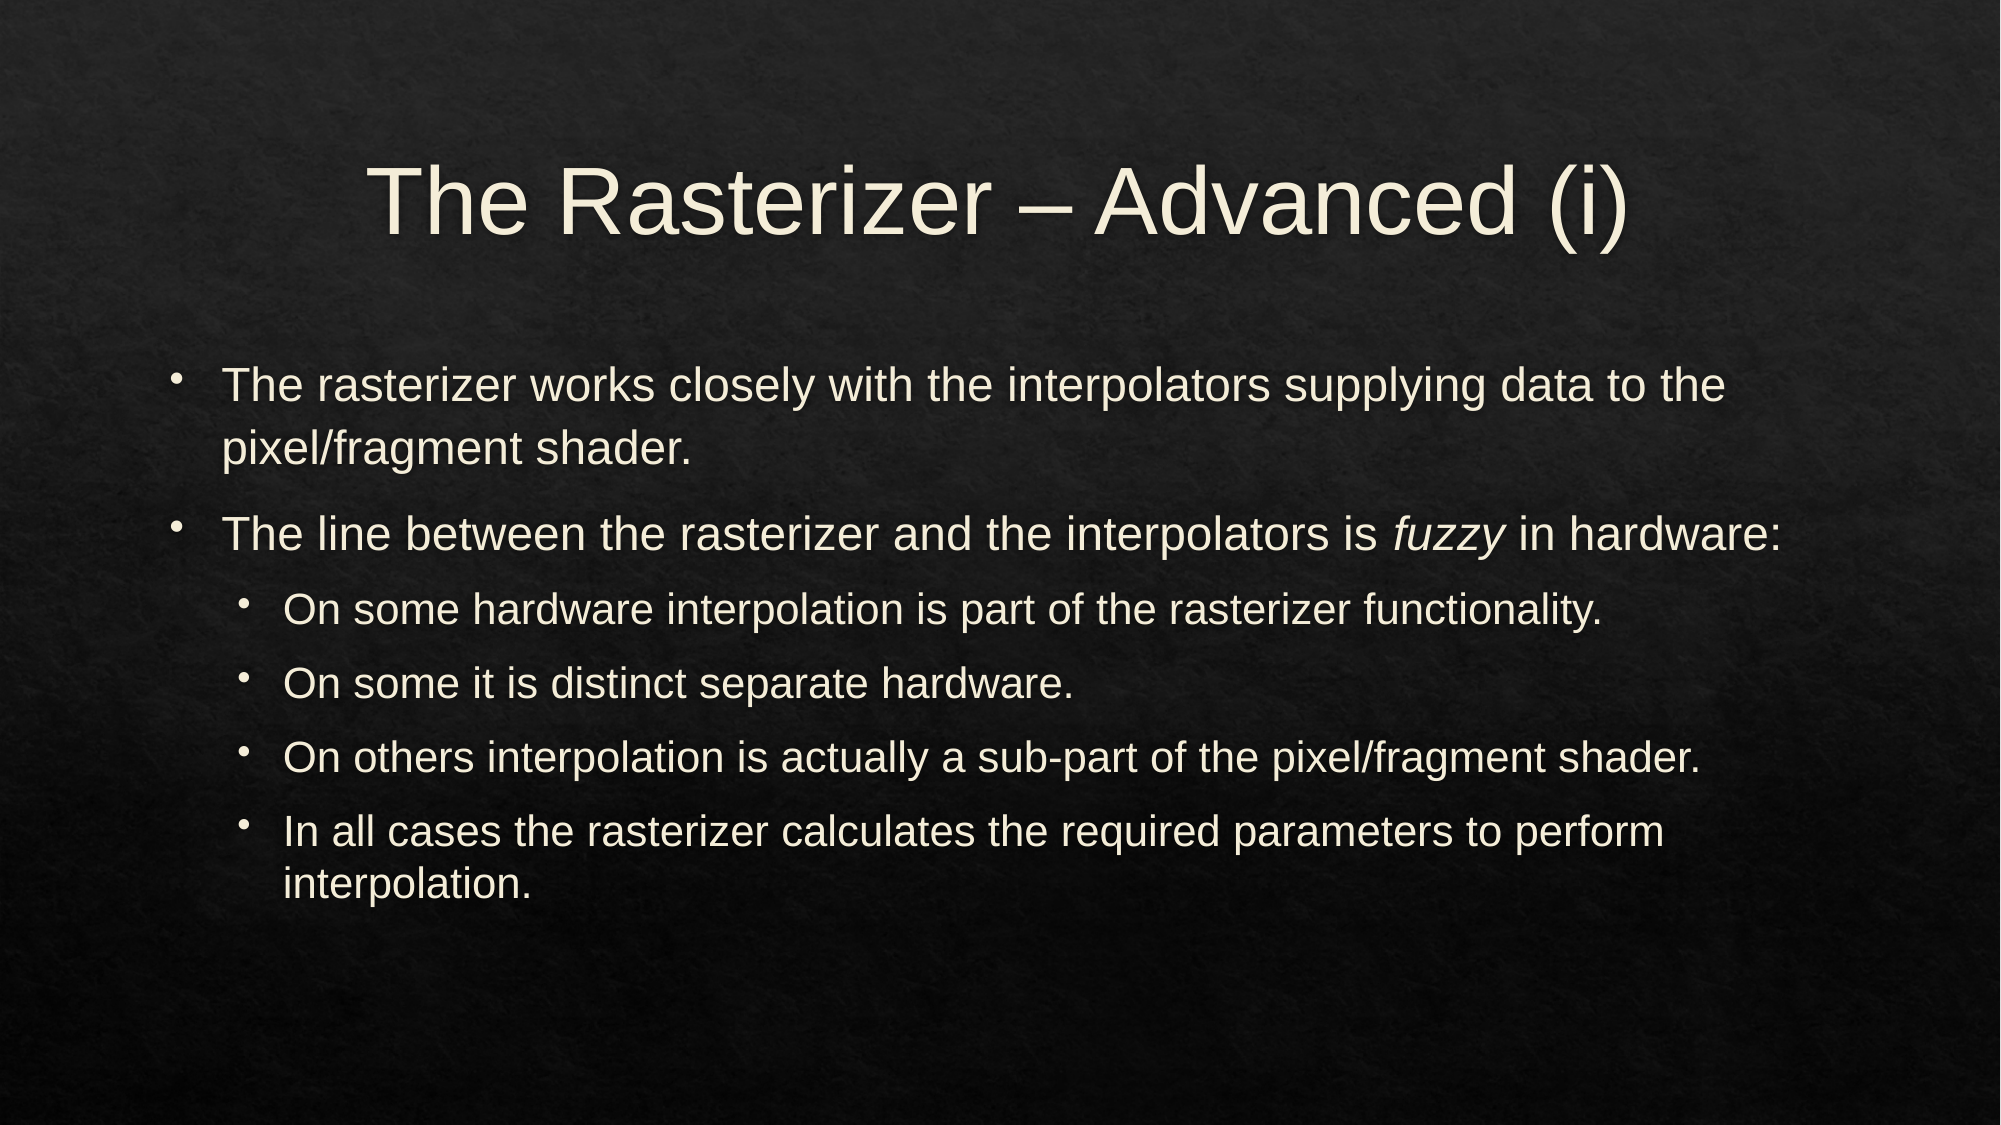

# The Rasterizer – Advanced (i)
The rasterizer works closely with the interpolators supplying data to the pixel/fragment shader.
The line between the rasterizer and the interpolators is fuzzy in hardware:
On some hardware interpolation is part of the rasterizer functionality.
On some it is distinct separate hardware.
On others interpolation is actually a sub-part of the pixel/fragment shader.
In all cases the rasterizer calculates the required parameters to perform interpolation.